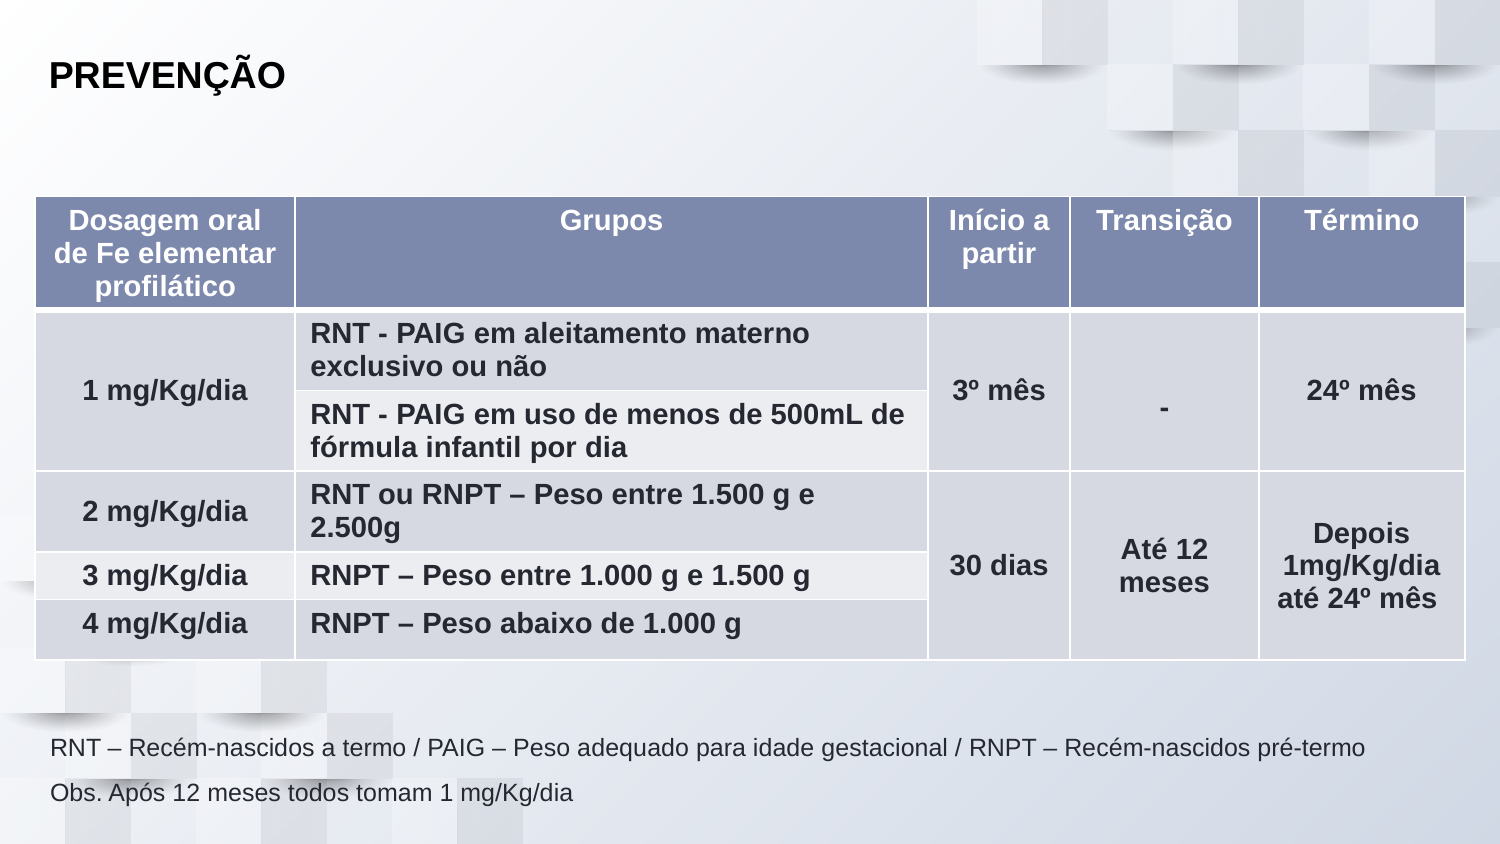

PREVENÇÃO
| Dosagem oral de Fe elementar profilático | Grupos | Início a partir | Transição | Término |
| --- | --- | --- | --- | --- |
| 1 mg/Kg/dia | RNT - PAIG em aleitamento materno exclusivo ou não | 3º mês | - | 24º mês |
|  | RNT - PAIG em uso de menos de 500mL de fórmula infantil por dia |  |  |  |
| 2 mg/Kg/dia | RNT ou RNPT – Peso entre 1.500 g e 2.500g | 30 dias | Até 12 meses | Depois 1mg/Kg/dia até 24º mês |
| 3 mg/Kg/dia | RNPT – Peso entre 1.000 g e 1.500 g |  |  |  |
| 4 mg/Kg/dia | RNPT – Peso abaixo de 1.000 g |  |  |  |
RNT – Recém-nascidos a termo / PAIG – Peso adequado para idade gestacional / RNPT – Recém-nascidos pré-termo
Obs. Após 12 meses todos tomam 1 mg/Kg/dia